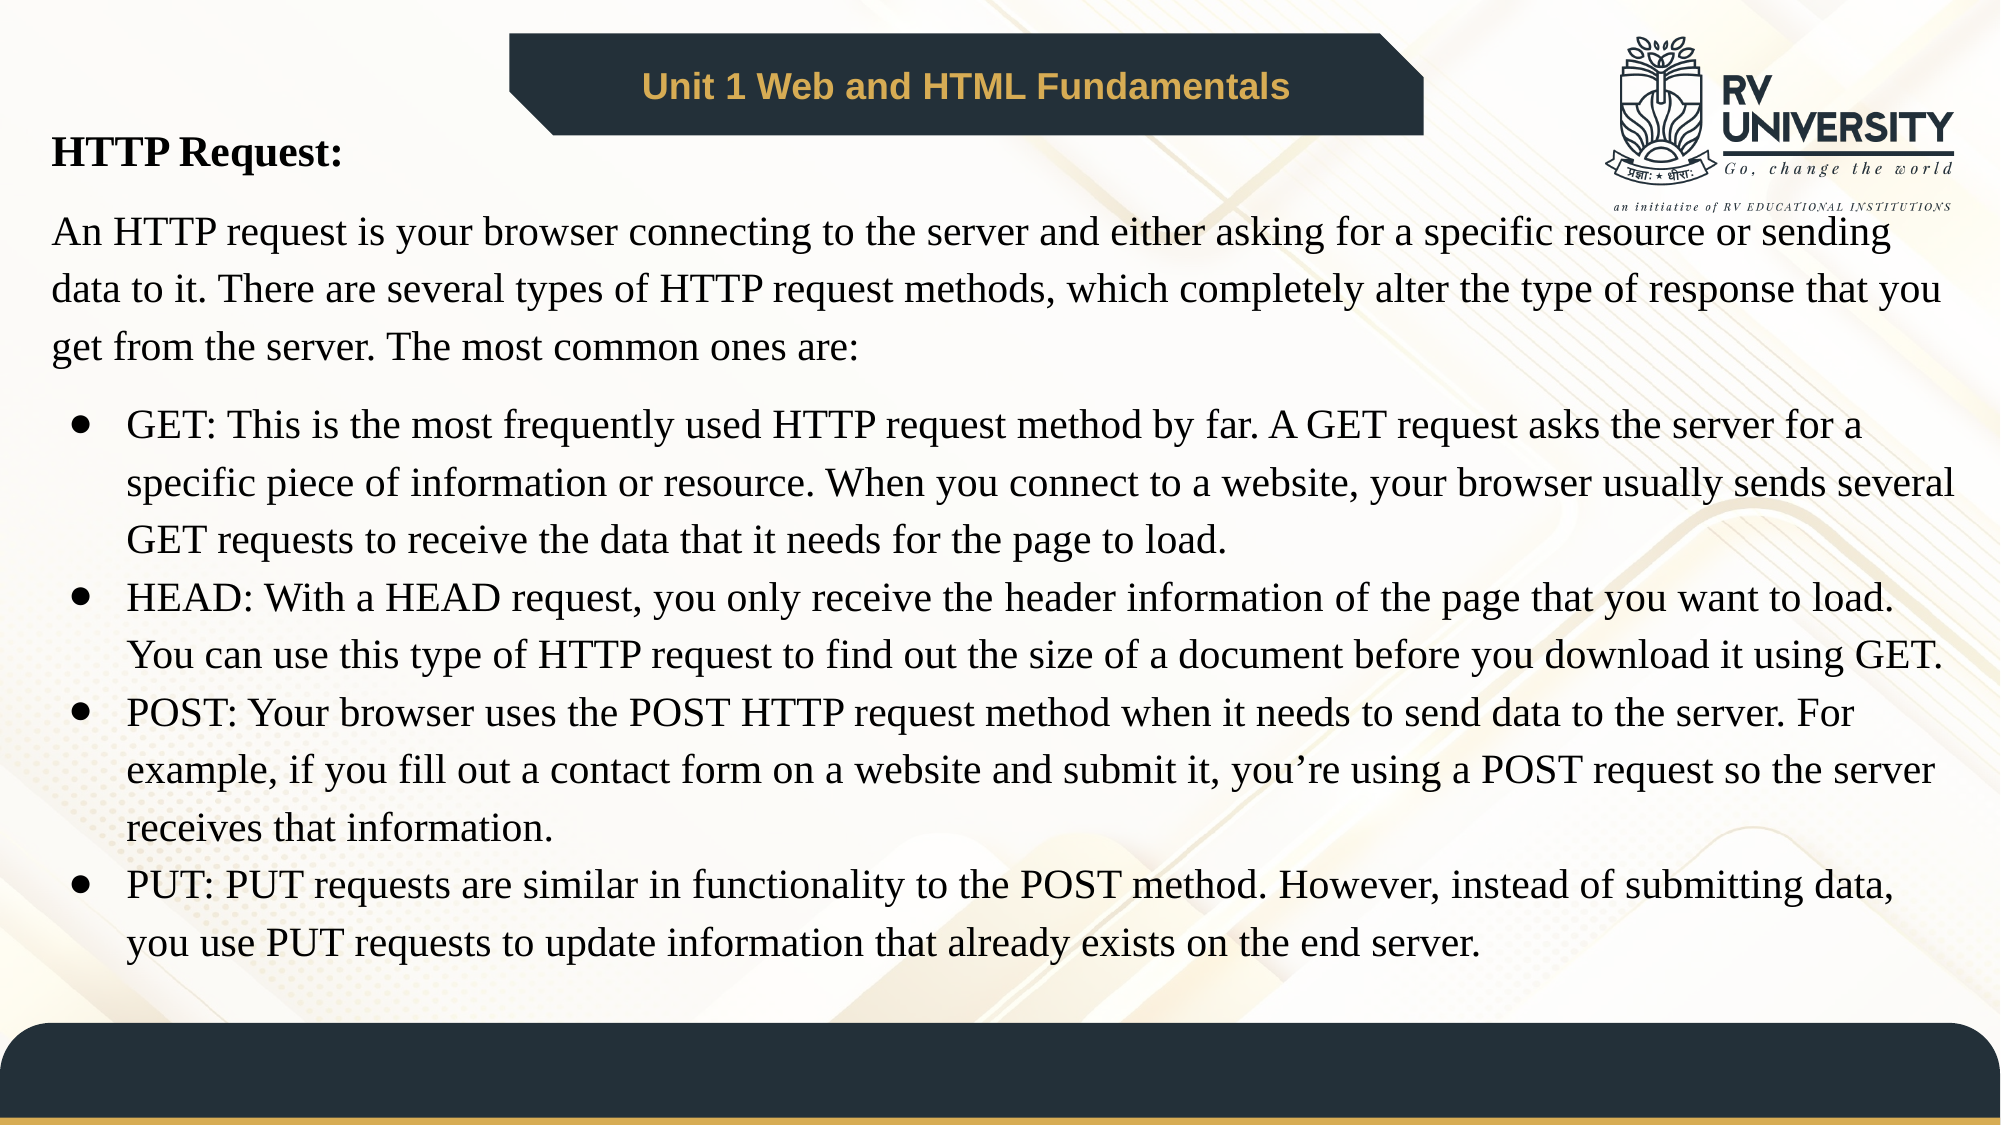

Unit 1 Web and HTML Fundamentals
HTTP Request:
An HTTP request is your browser connecting to the server and either asking for a specific resource or sending data to it. There are several types of HTTP request methods, which completely alter the type of response that you get from the server. The most common ones are:
GET: This is the most frequently used HTTP request method by far. A GET request asks the server for a specific piece of information or resource. When you connect to a website, your browser usually sends several GET requests to receive the data that it needs for the page to load.
HEAD: With a HEAD request, you only receive the header information of the page that you want to load. You can use this type of HTTP request to find out the size of a document before you download it using GET.
POST: Your browser uses the POST HTTP request method when it needs to send data to the server. For example, if you fill out a contact form on a website and submit it, you’re using a POST request so the server receives that information.
PUT: PUT requests are similar in functionality to the POST method. However, instead of submitting data, you use PUT requests to update information that already exists on the end server.